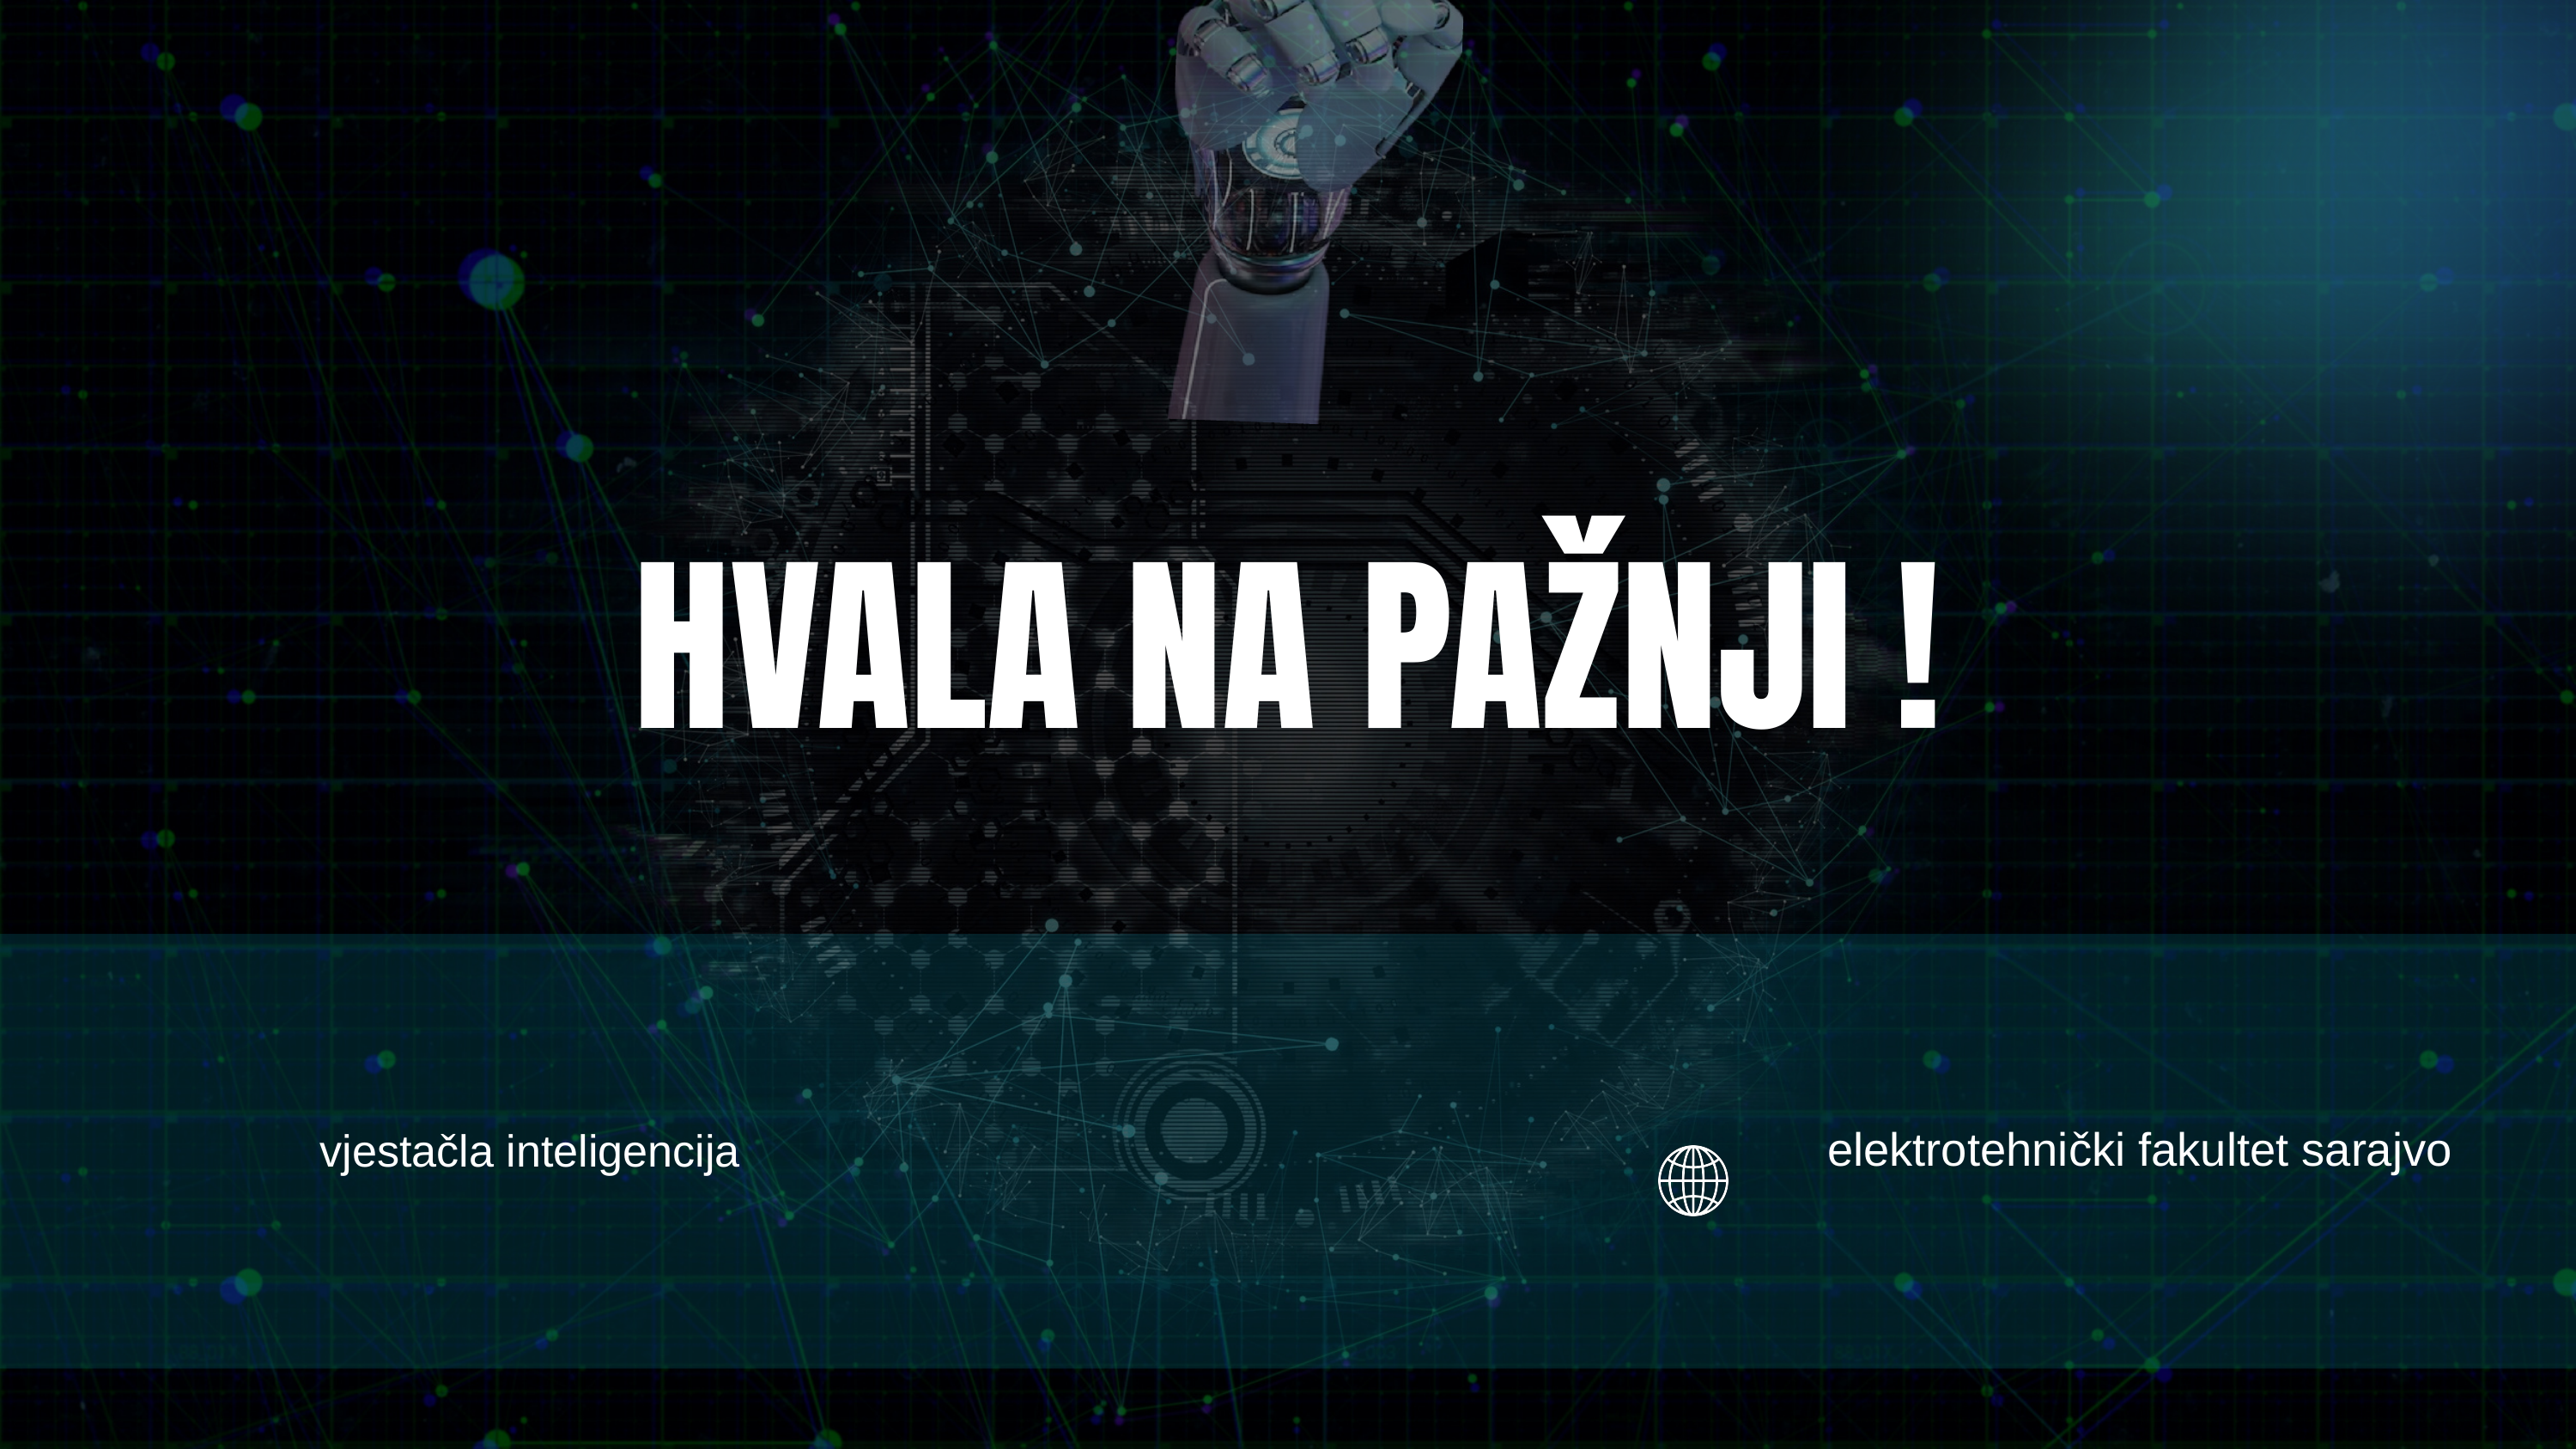

HVALA NA PAŽNJI !

elektrotehnički fakultet sarajvo
vjestačla inteligencija